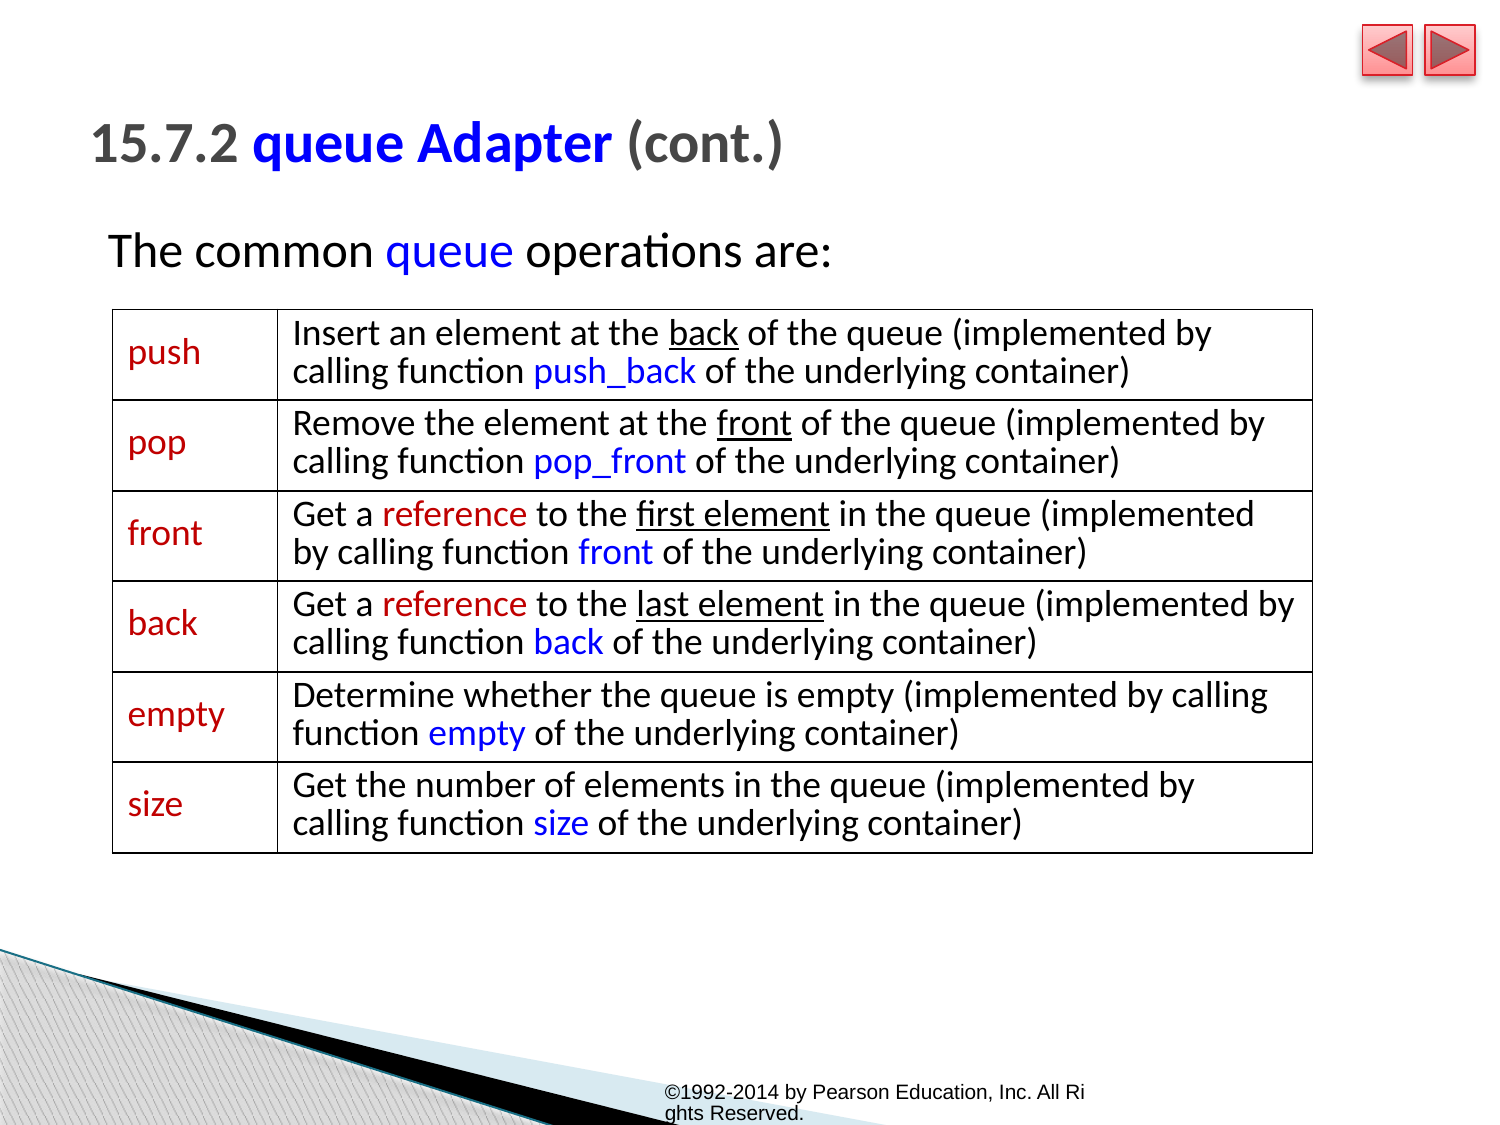

# 15.7.2 queue Adapter (cont.)
The common queue operations are:
| push | Insert an element at the back of the queue (implemented by calling function push\_back of the underlying container) |
| --- | --- |
| pop | Remove the element at the front of the queue (implemented by calling function pop\_front of the underlying container) |
| front | Get a reference to the first element in the queue (implemented by calling function front of the underlying container) |
| back | Get a reference to the last element in the queue (implemented by calling function back of the underlying container) |
| empty | Determine whether the queue is empty (implemented by calling function empty of the underlying container) |
| size | Get the number of elements in the queue (implemented by calling function size of the underlying container) |
©1992-2014 by Pearson Education, Inc. All Rights Reserved.